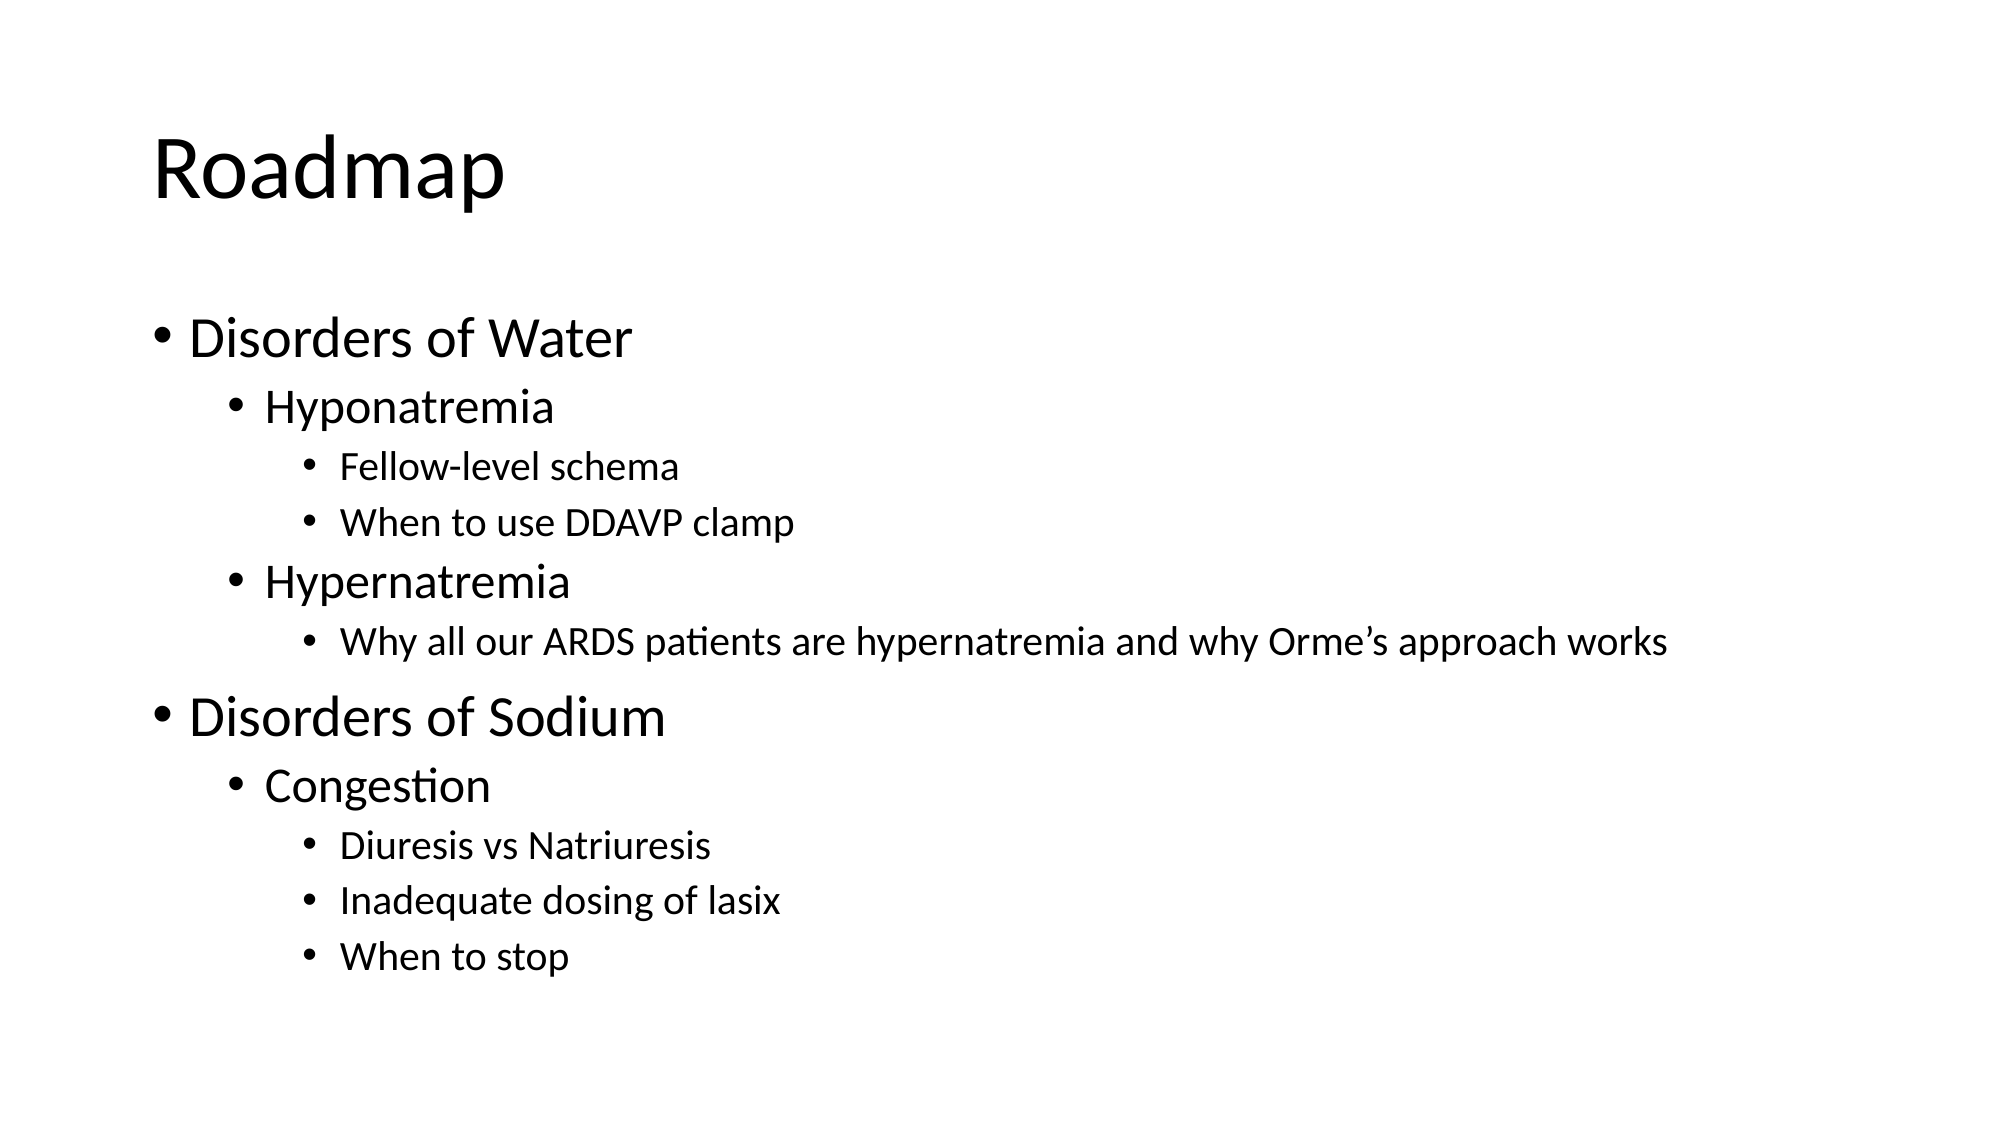

# Roadmap
Disorders of Water
Hyponatremia
Fellow-level schema
When to use DDAVP clamp
Hypernatremia
Why all our ARDS patients are hypernatremia and why Orme’s approach works
Disorders of Sodium
Congestion
Diuresis vs Natriuresis
Inadequate dosing of lasix
When to stop